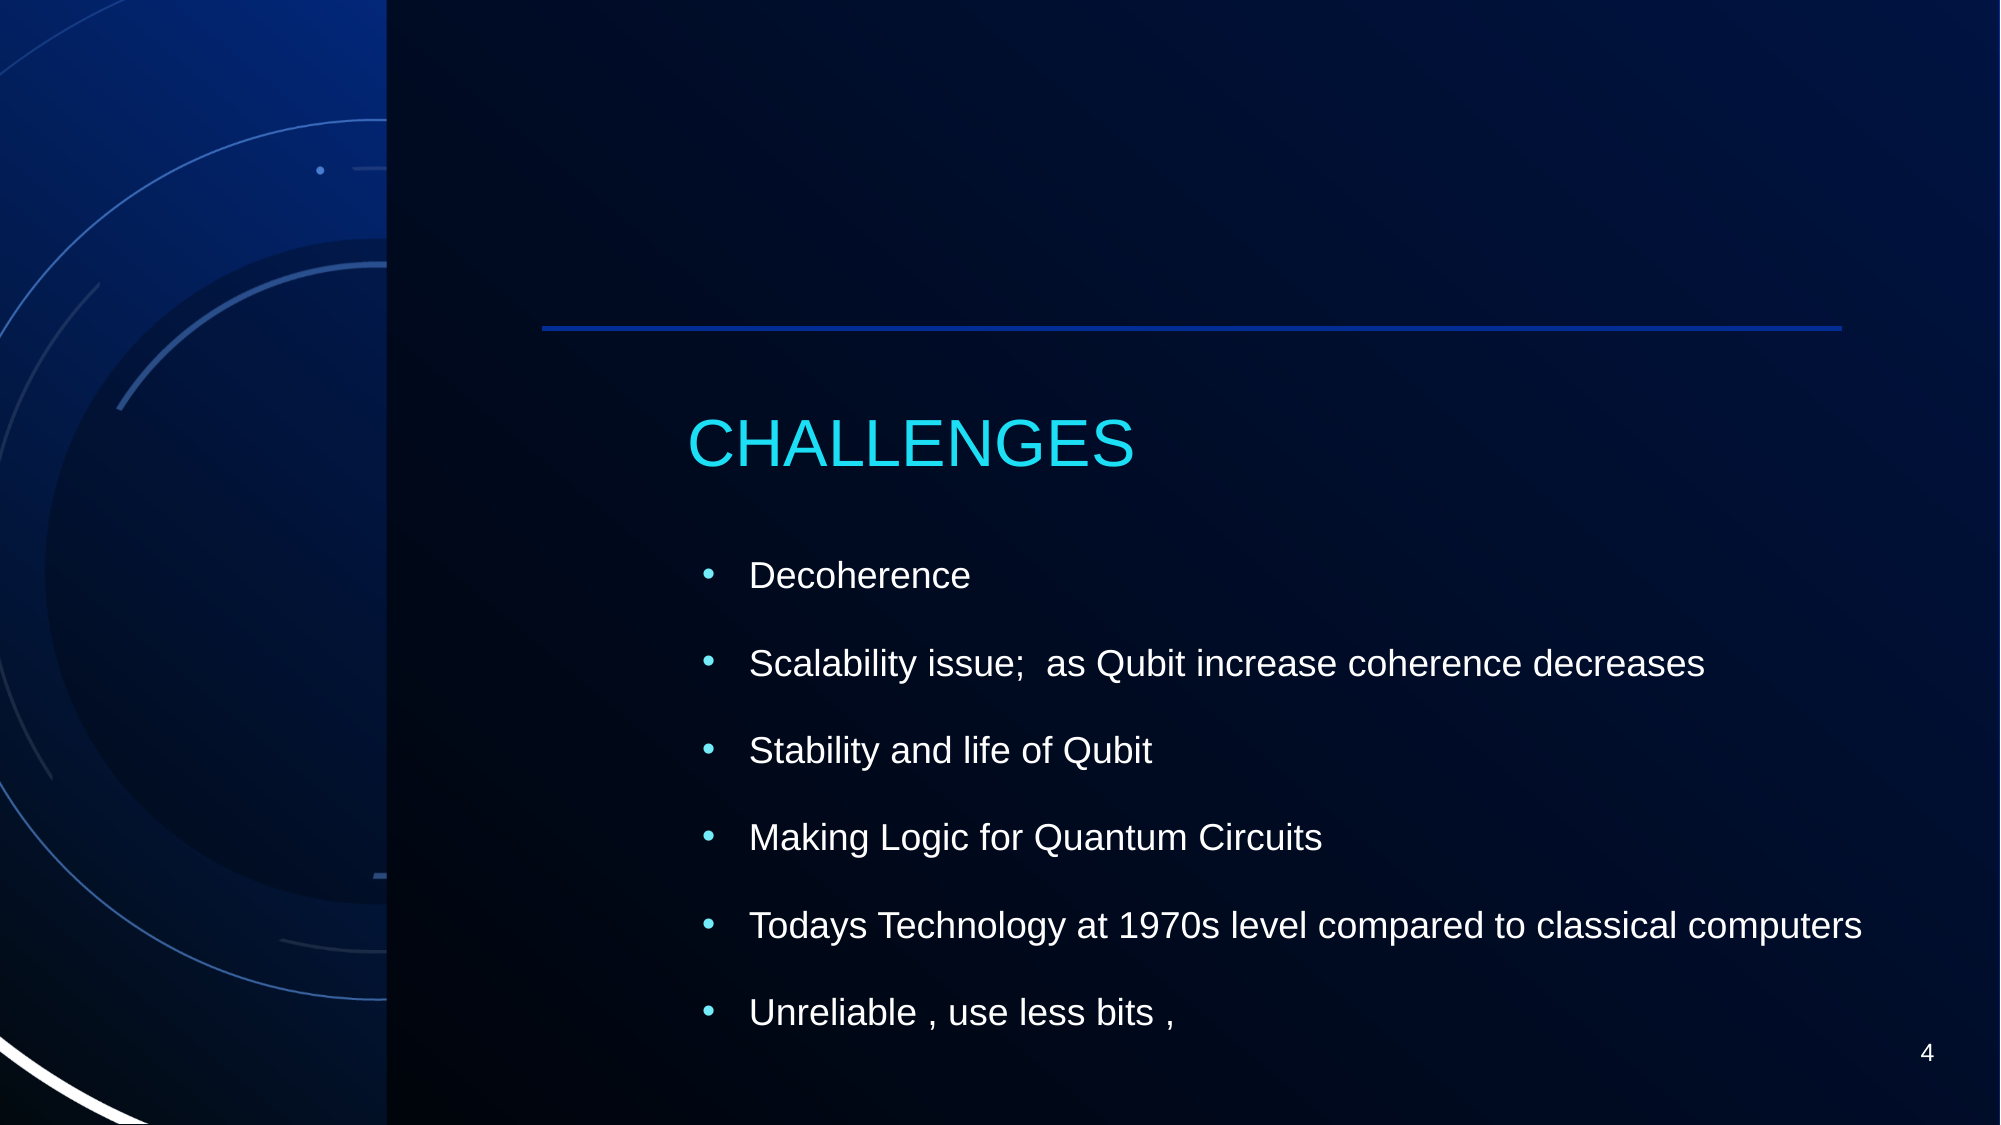

# challenges
Decoherence
Scalability issue;  as Qubit increase coherence decreases
Stability and life of Qubit
Making Logic for Quantum Circuits
Todays Technology at 1970s level compared to classical computers
Unreliable , use less bits ,
4